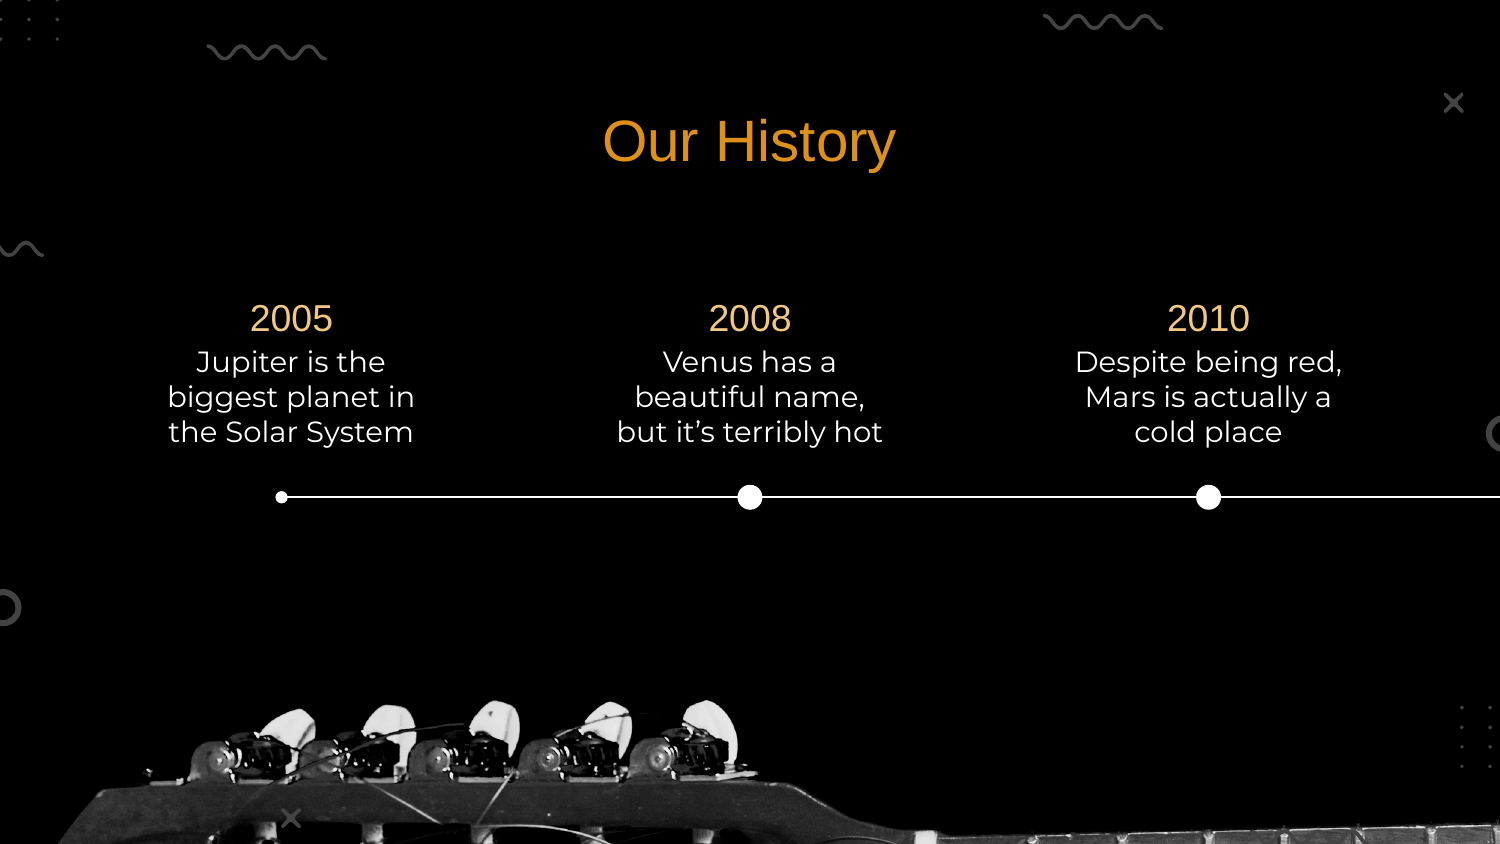

# Our History
2005
2008
2010
Jupiter is the biggest planet in the Solar System
Venus has a beautiful name, but it’s terribly hot
Despite being red, Mars is actually a cold place